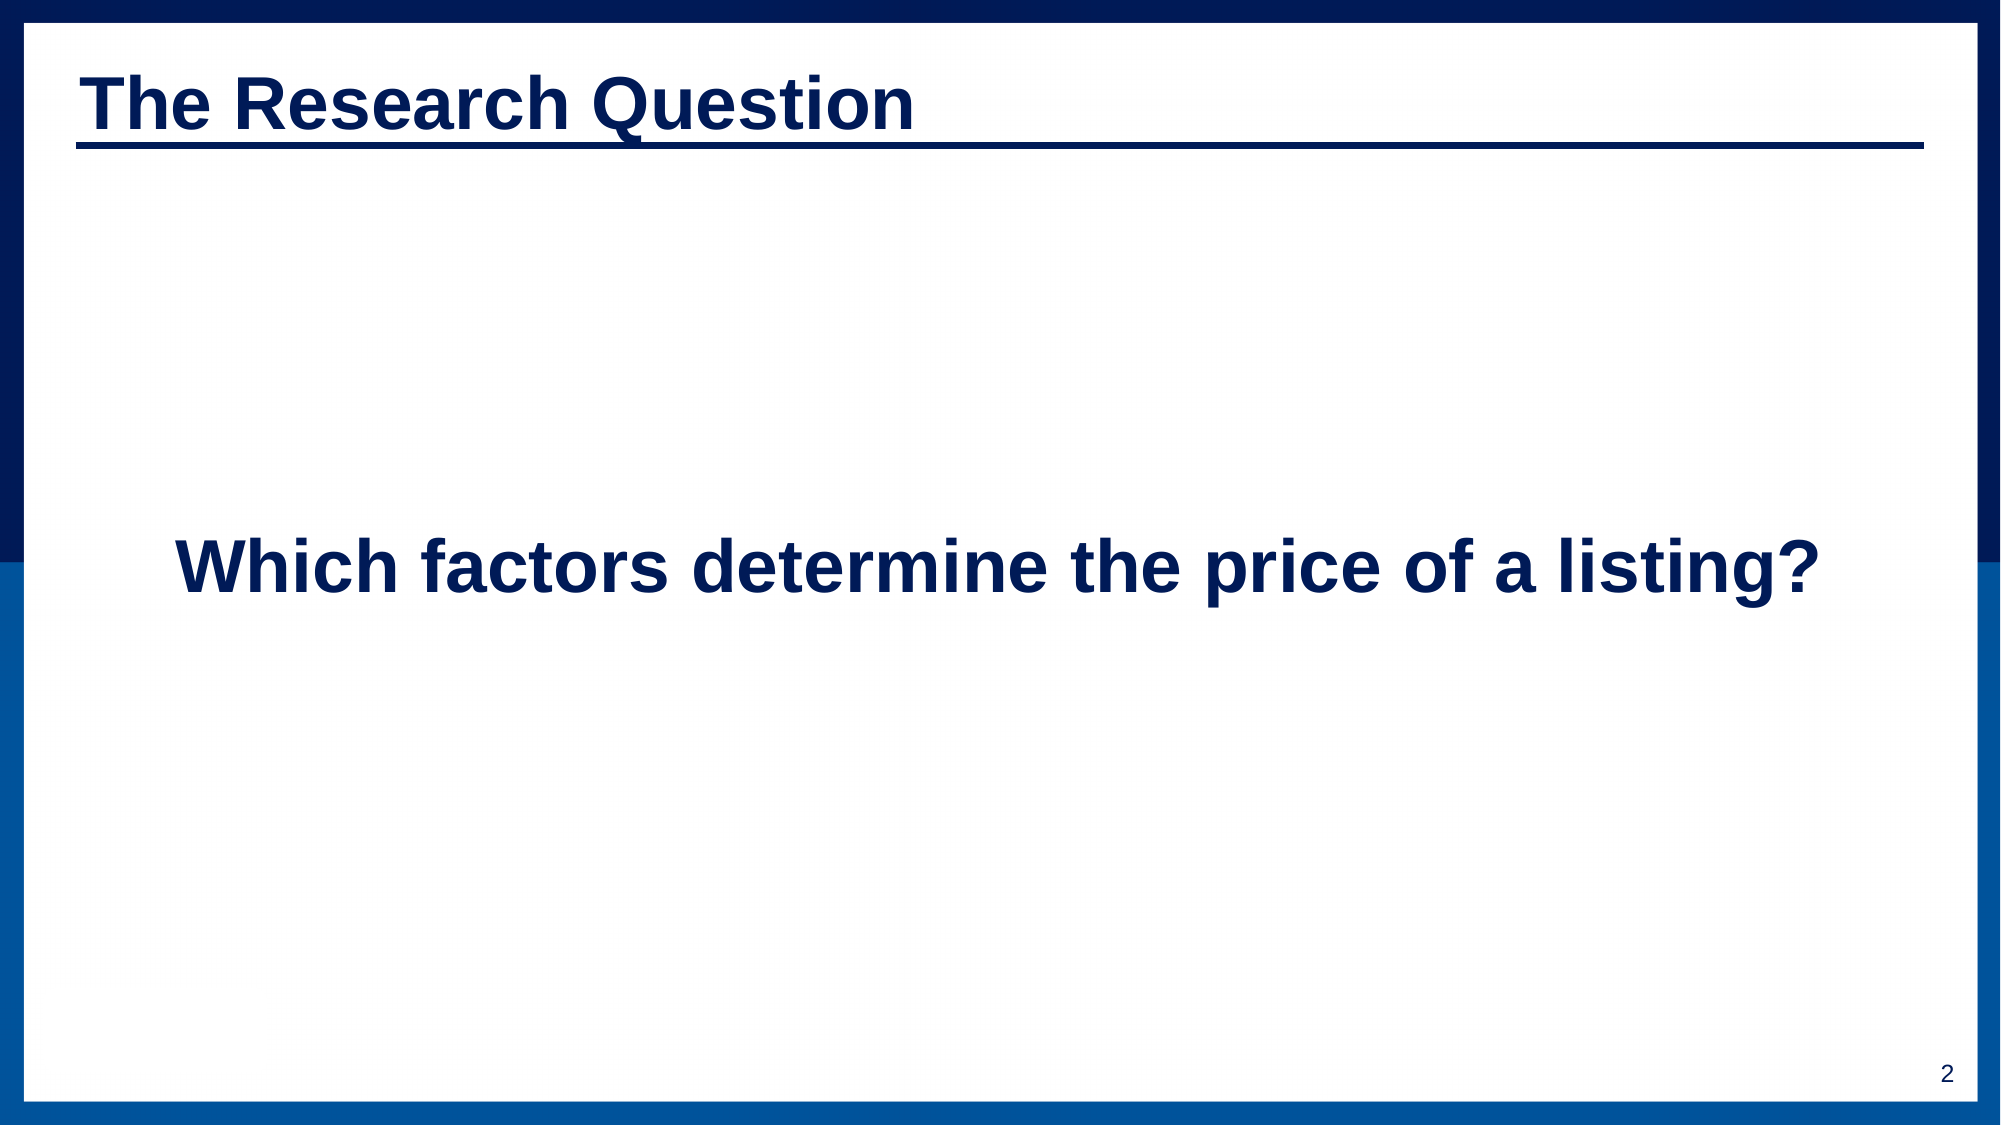

The Research Question
Which factors determine the price of a listing?

2